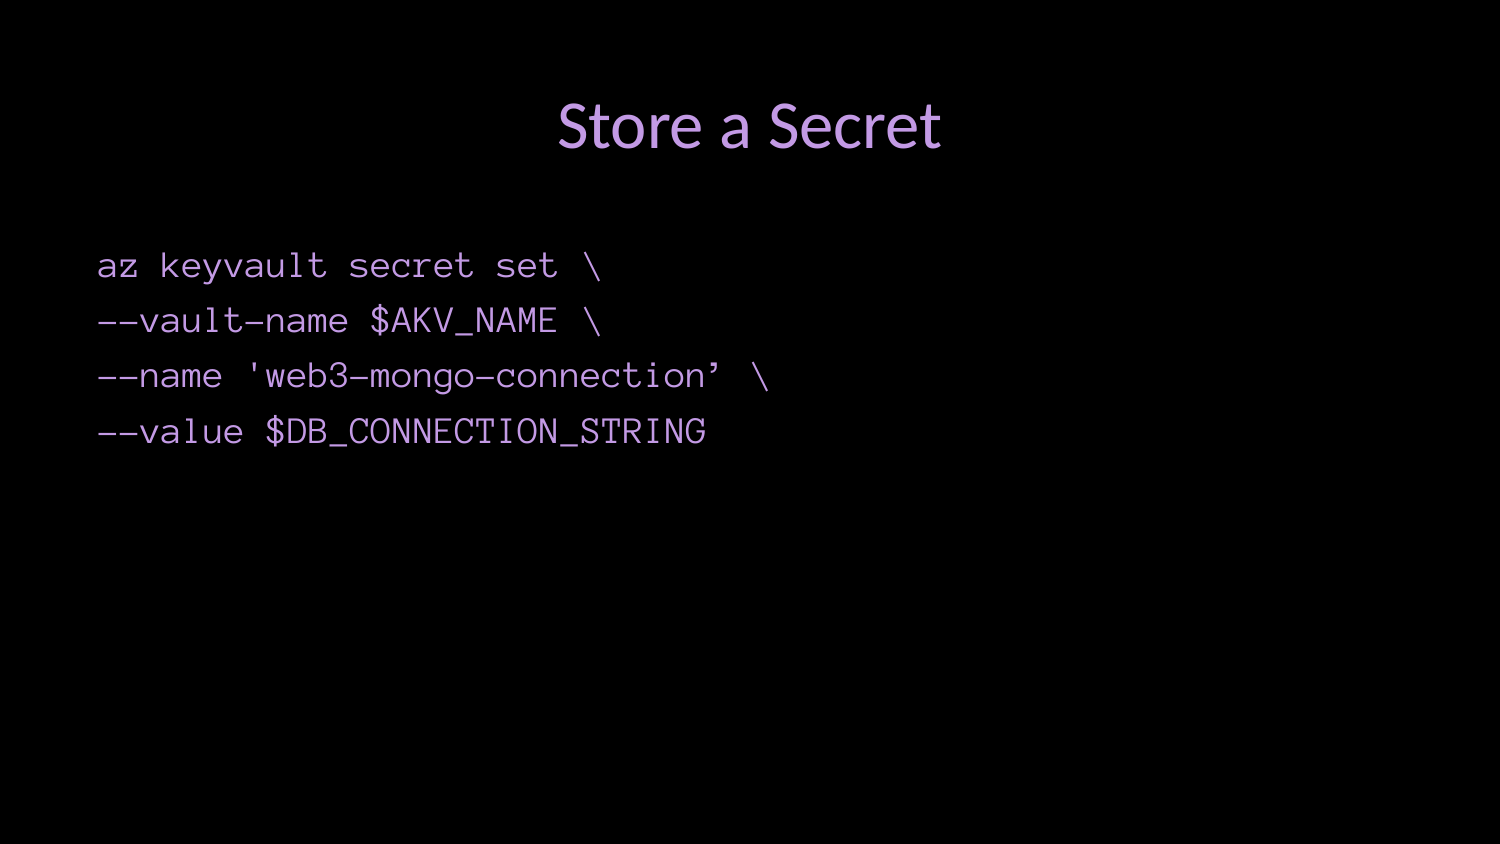

# Store a Secret

az keyvault secret set \
--vault-name $AKV_NAME \
--name 'web3-mongo-connection’ \
--value $DB_CONNECTION_STRING